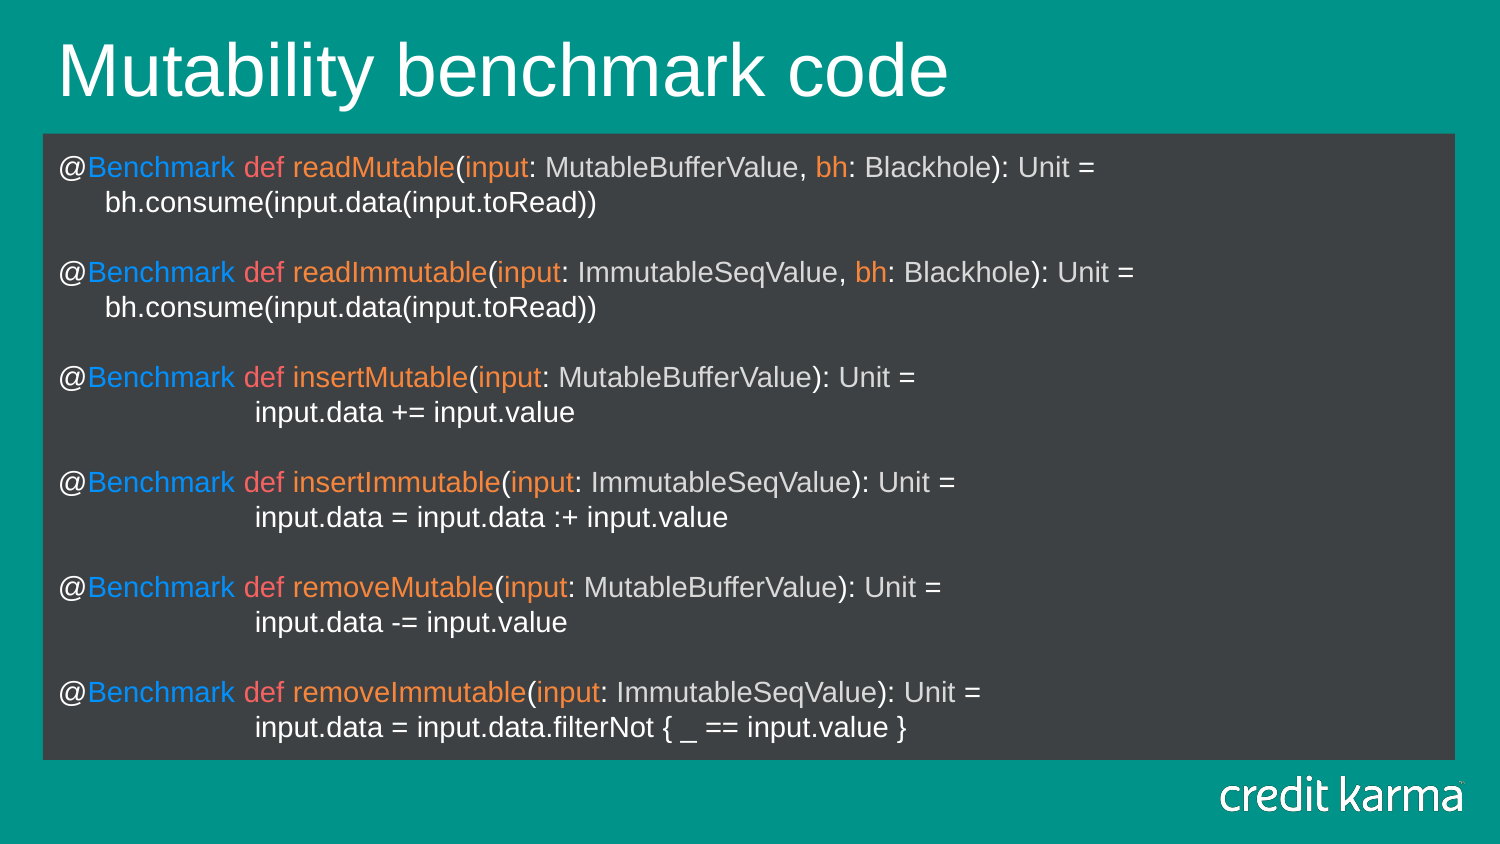

# Mutability benchmark code
@Benchmark def readMutable(input: MutableBufferValue, bh: Blackhole): Unit =    	bh.consume(input.data(input.toRead))

@Benchmark def readImmutable(input: ImmutableSeqValue, bh: Blackhole): Unit =    	bh.consume(input.data(input.toRead))

@Benchmark def insertMutable(input: MutableBufferValue): Unit =
	    	input.data += input.value

@Benchmark def insertImmutable(input: ImmutableSeqValue): Unit =
		input.data = input.data :+ input.value

@Benchmark def removeMutable(input: MutableBufferValue): Unit =
	  	input.data -= input.value

@Benchmark def removeImmutable(input: ImmutableSeqValue): Unit =
		input.data = input.data.filterNot { _ == input.value }